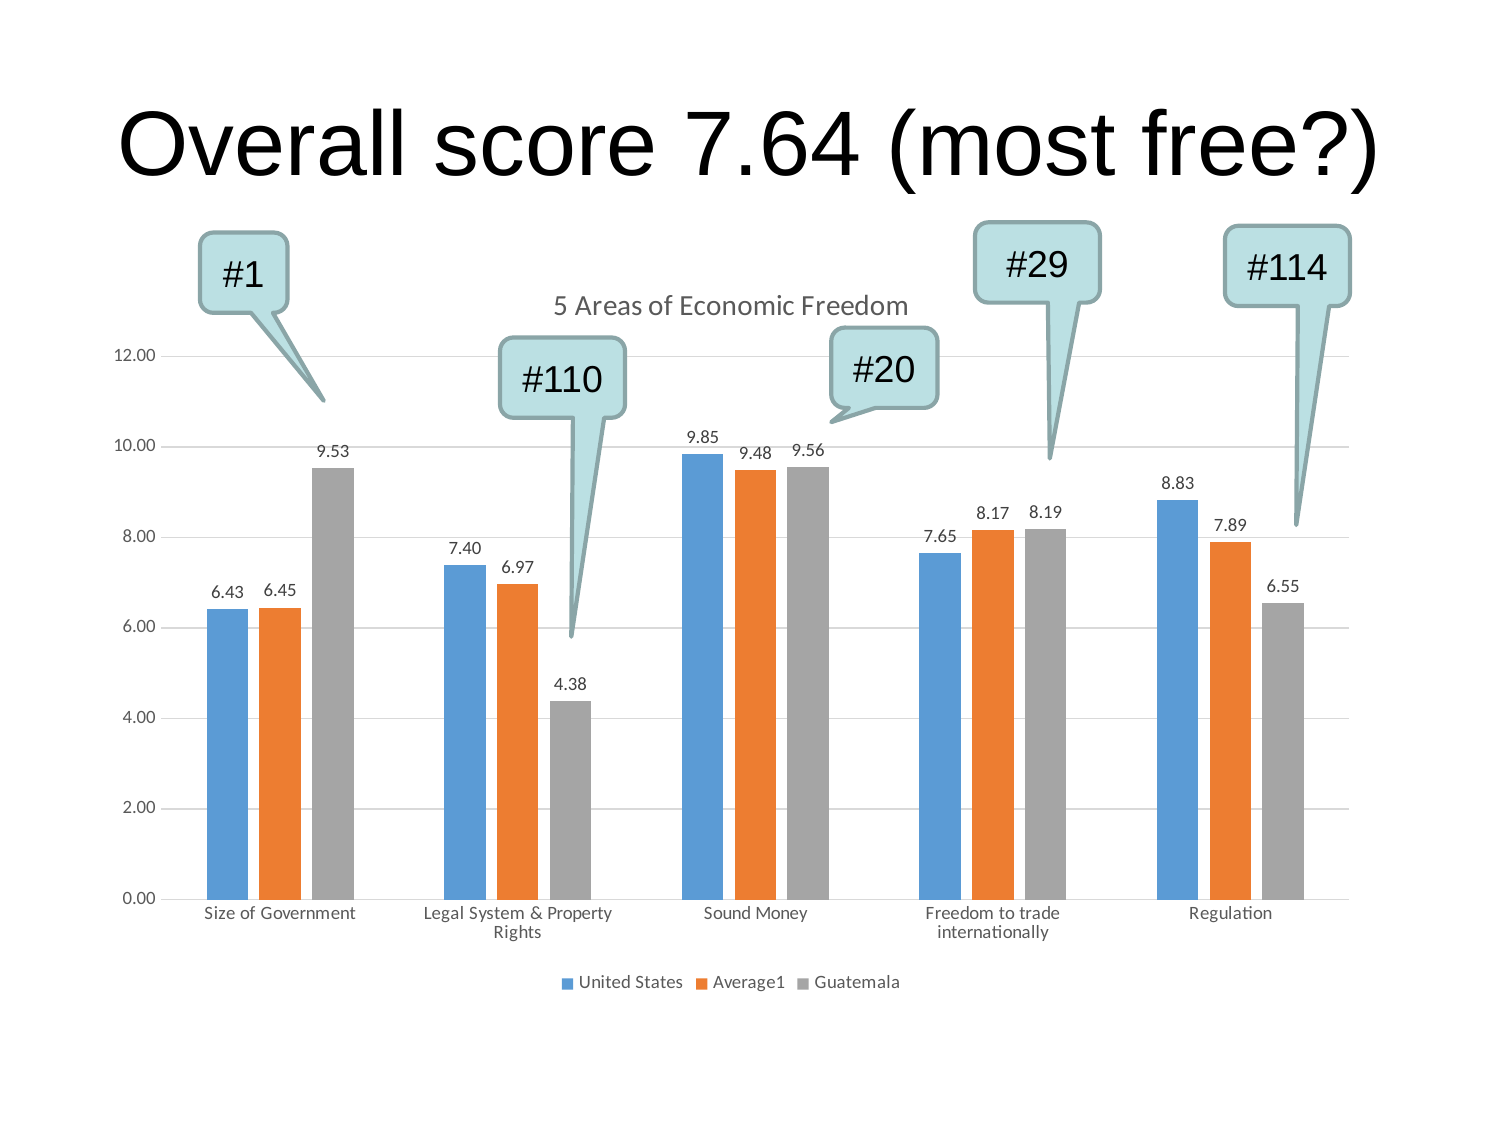

# Overall score 7.64 (most free?)
#29
#114
#1

### Chart: 5 Areas of Economic Freedom

| Category | United States | Average1 | Guatemala |
|---|---|---|---|
| Size of Government | 6.426333681643138 | 6.453549401030895 | 9.528485010188131 |
| Legal System & Property Rights | 7.39620900652341 | 6.973569185441093 | 4.382490053241385 |
| Sound Money | 9.847874249615357 | 9.480555006742472 | 9.5574837115013 |
| Freedom to trade internationally | 7.65332835418409 | 8.171637829365885 | 8.193937919527661 |
| Regulation | 8.82759971426364 | 7.893282705423254 | 6.550075909637758 |
#20
#110